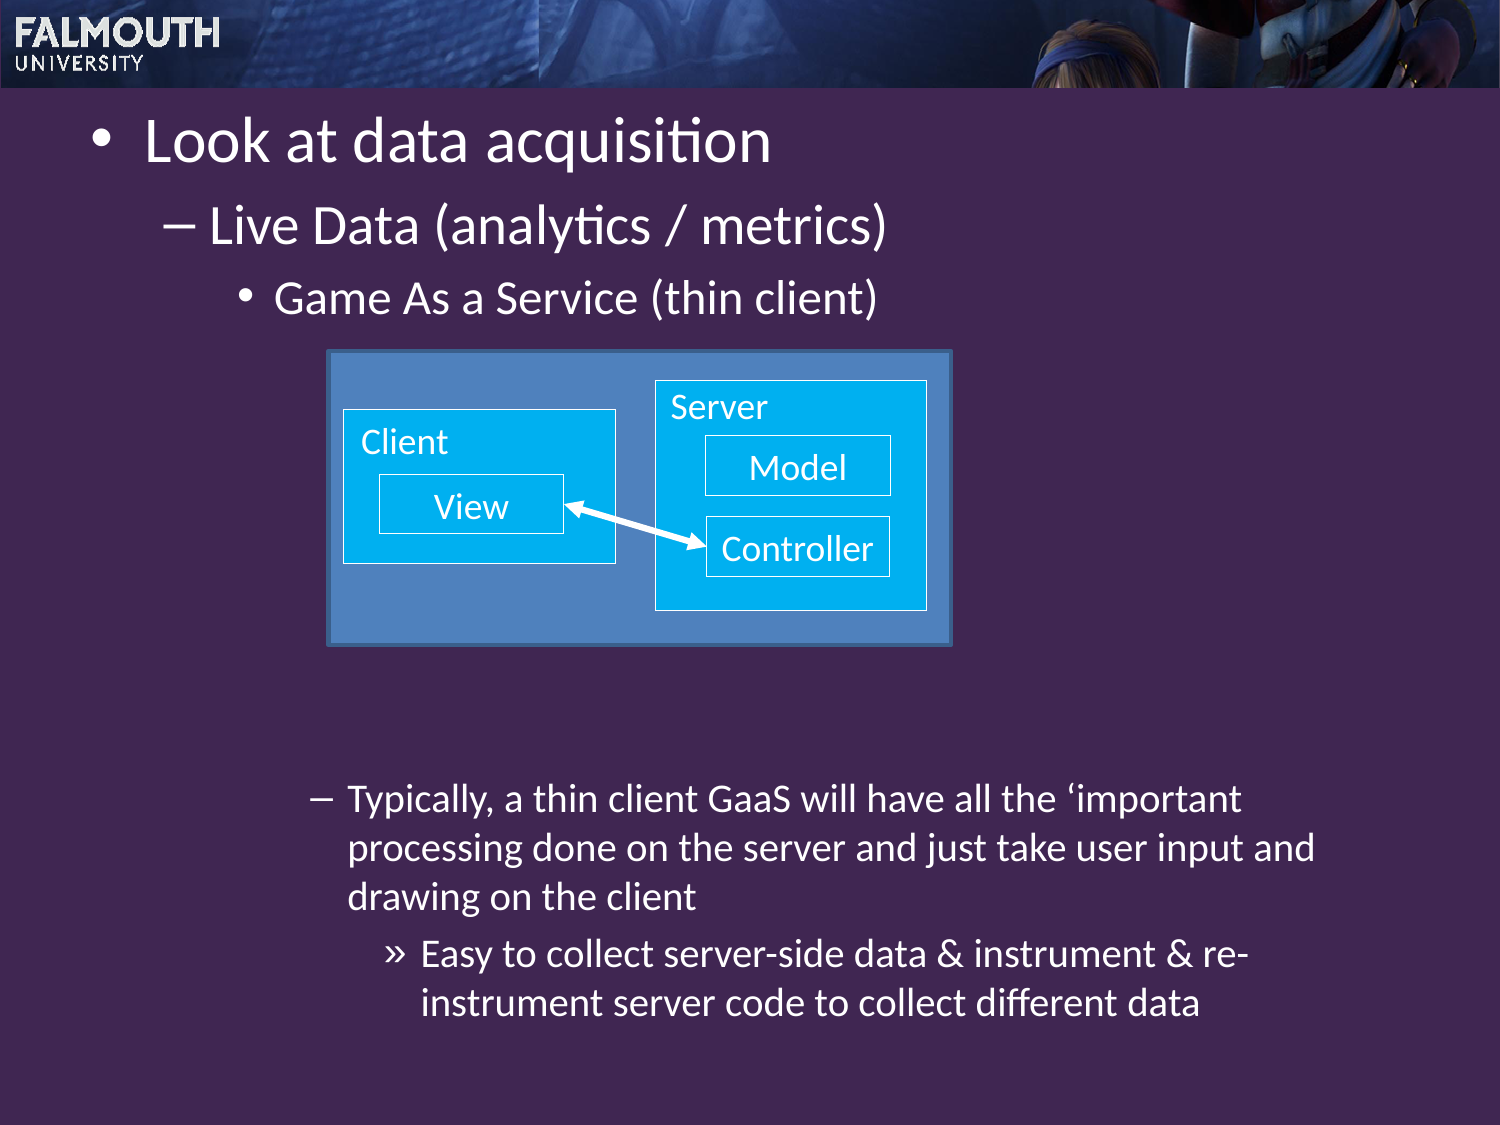

Look at data acquisition
Live Data (analytics / metrics)
Game As a Service (thin client)

Typically, a thin client GaaS will have all the ‘important processing done on the server and just take user input and drawing on the client
Easy to collect server-side data & instrument & re-instrument server code to collect different data

Server

Model
Controller
Client

View